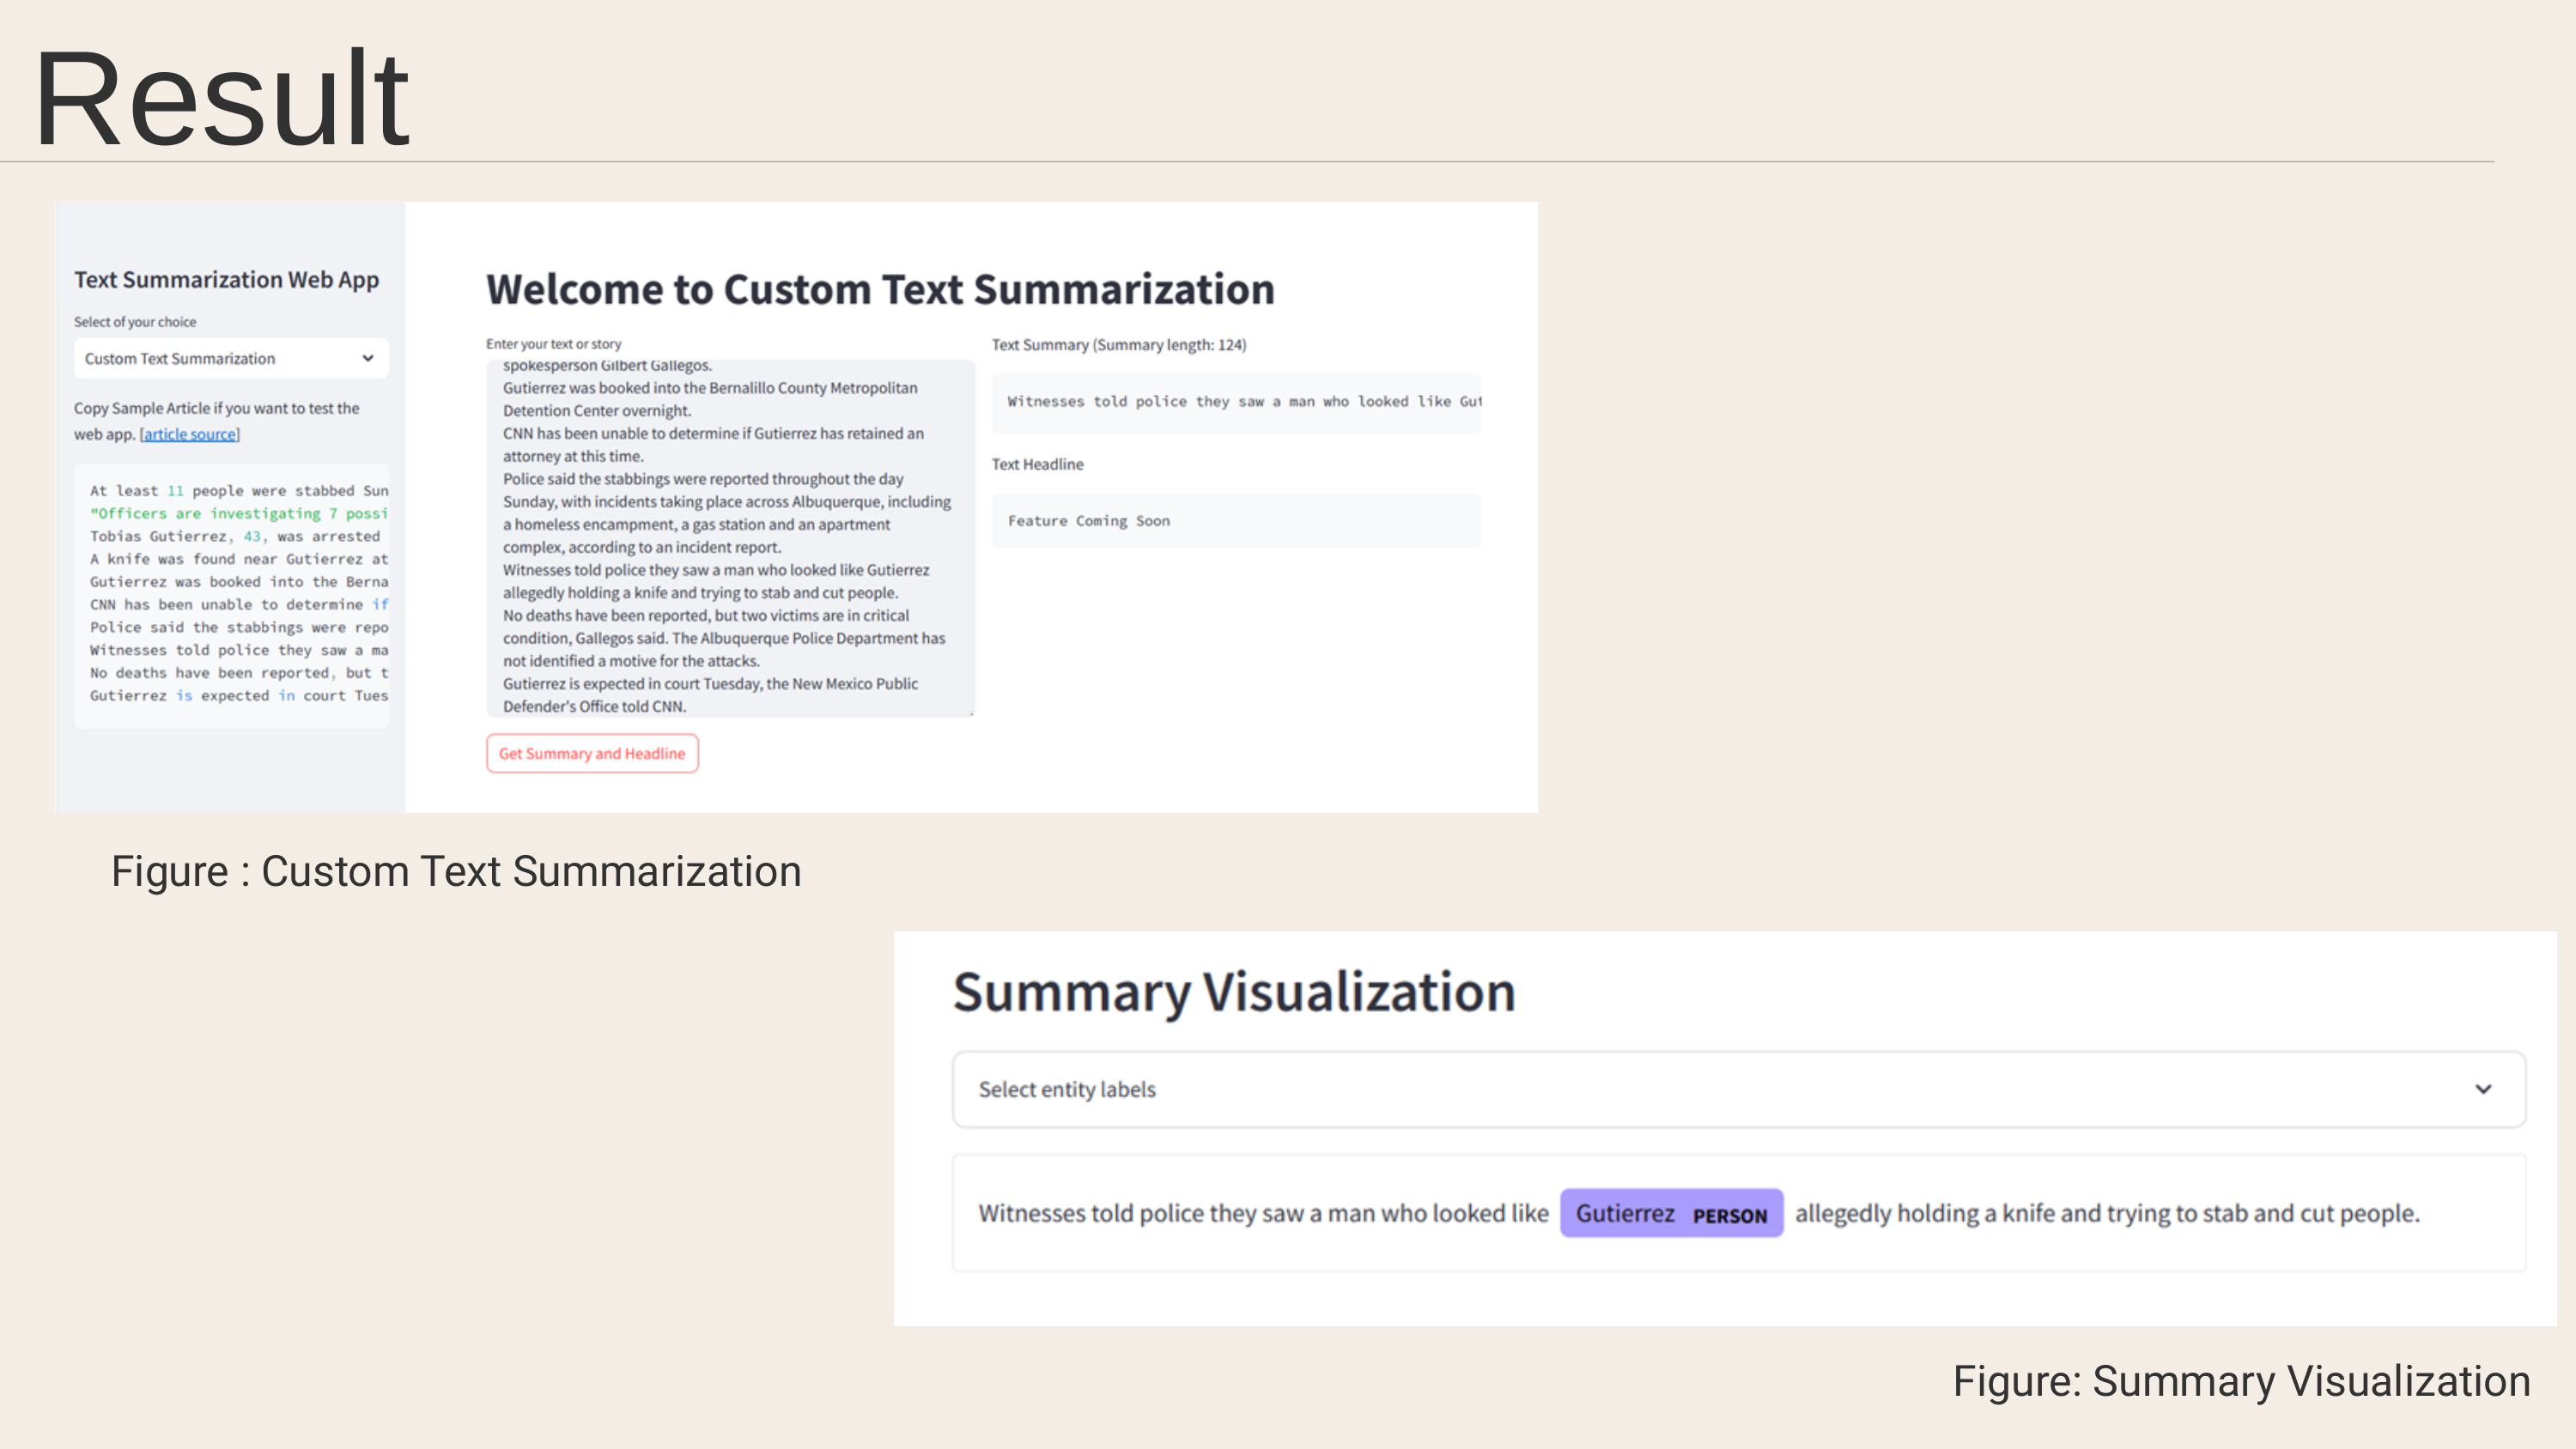

Result

Figure : Custom Text Summarization

Figure: Summary Visualization